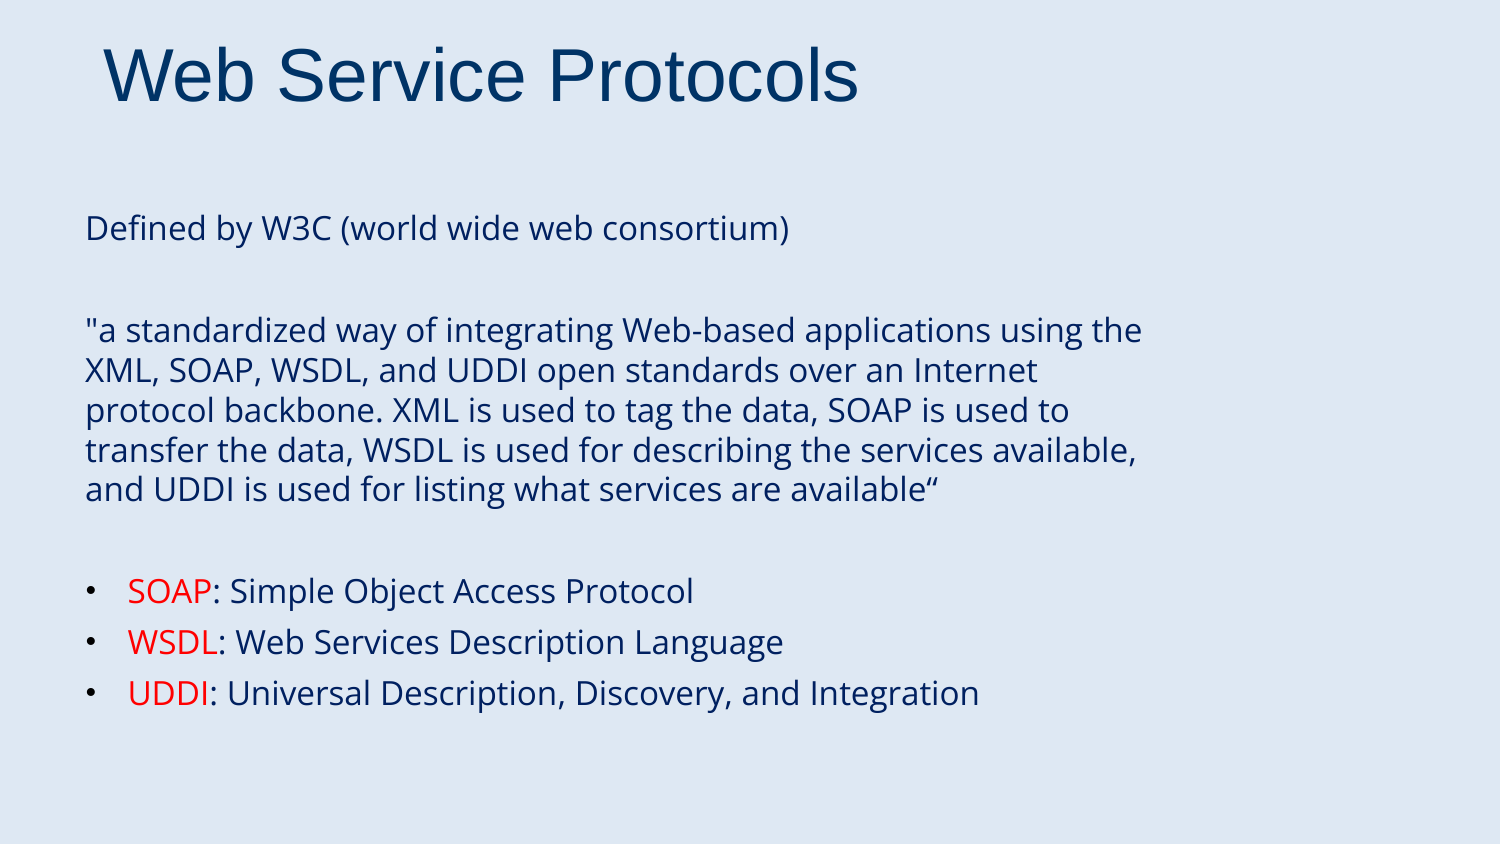

# Web Service Protocols
Defined by W3C (world wide web consortium)

"a standardized way of integrating Web-based applications using the XML, SOAP, WSDL, and UDDI open standards over an Internet protocol backbone. XML is used to tag the data, SOAP is used to transfer the data, WSDL is used for describing the services available, and UDDI is used for listing what services are available“

SOAP: Simple Object Access Protocol
WSDL: Web Services Description Language
UDDI: Universal Description, Discovery, and Integration